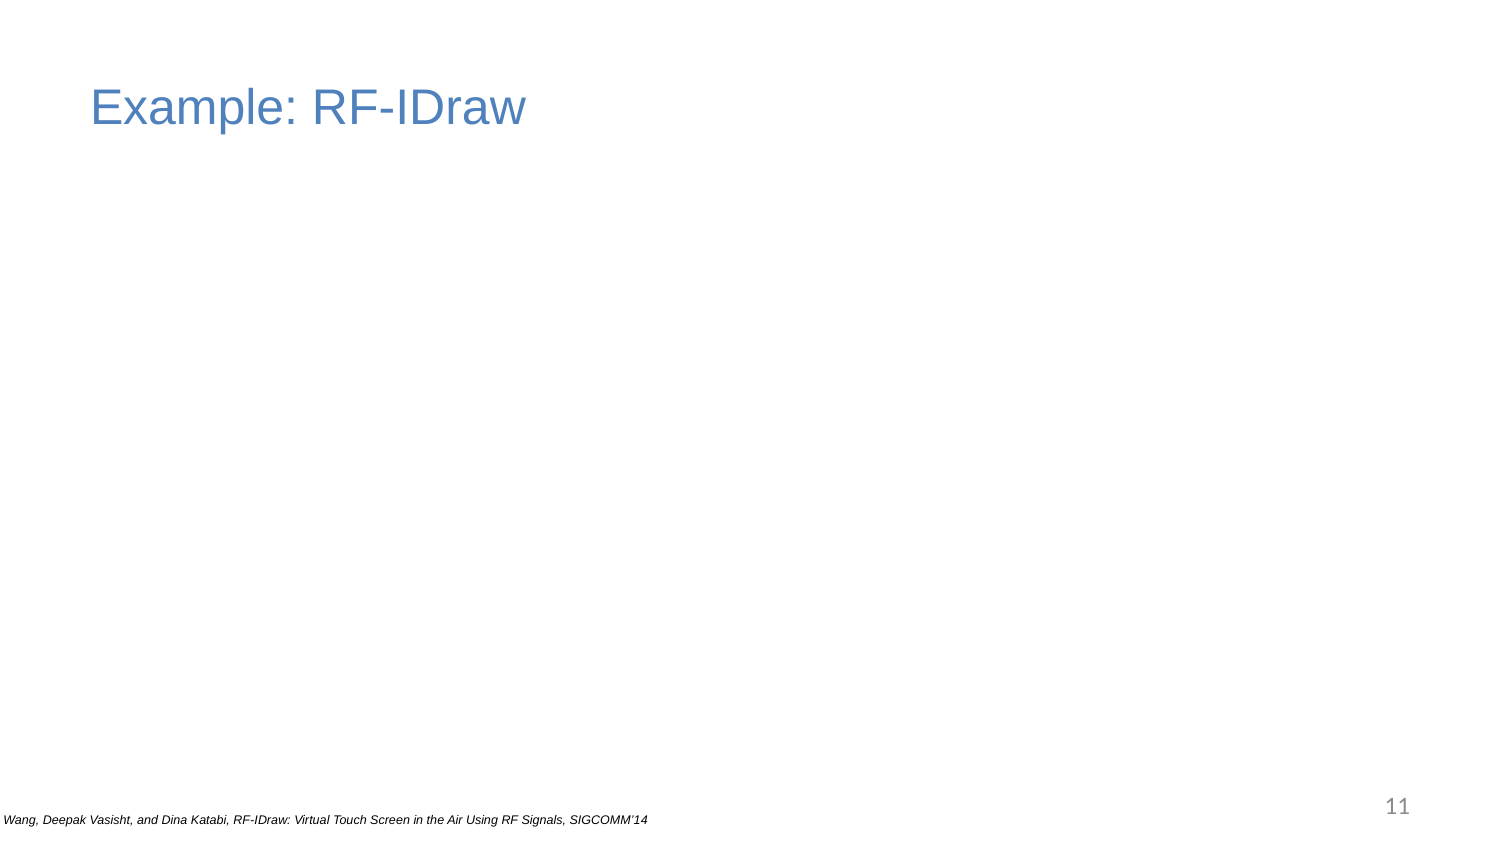

# Example: RF-IDraw

11
Jue Wang, Deepak Vasisht, and Dina Katabi, RF-IDraw: Virtual Touch Screen in the Air Using RF Signals, SIGCOMM’14